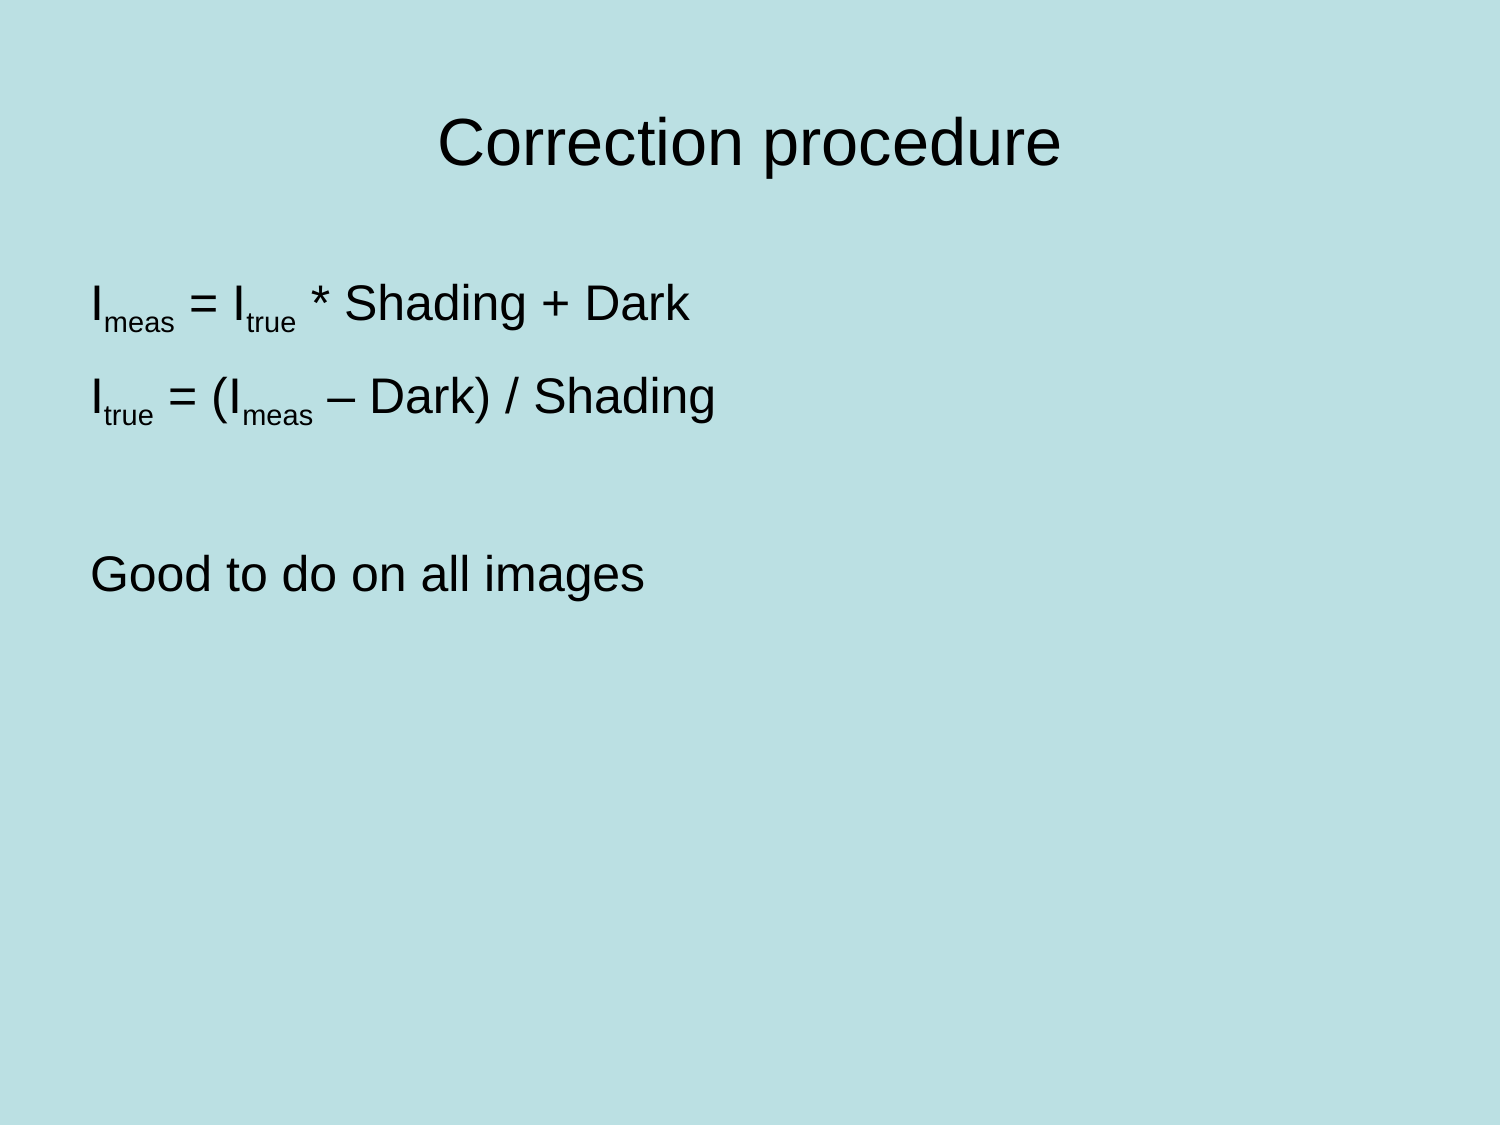

# Correction procedure
Imeas = Itrue * Shading + Dark
Itrue = (Imeas – Dark) / Shading

Good to do on all images